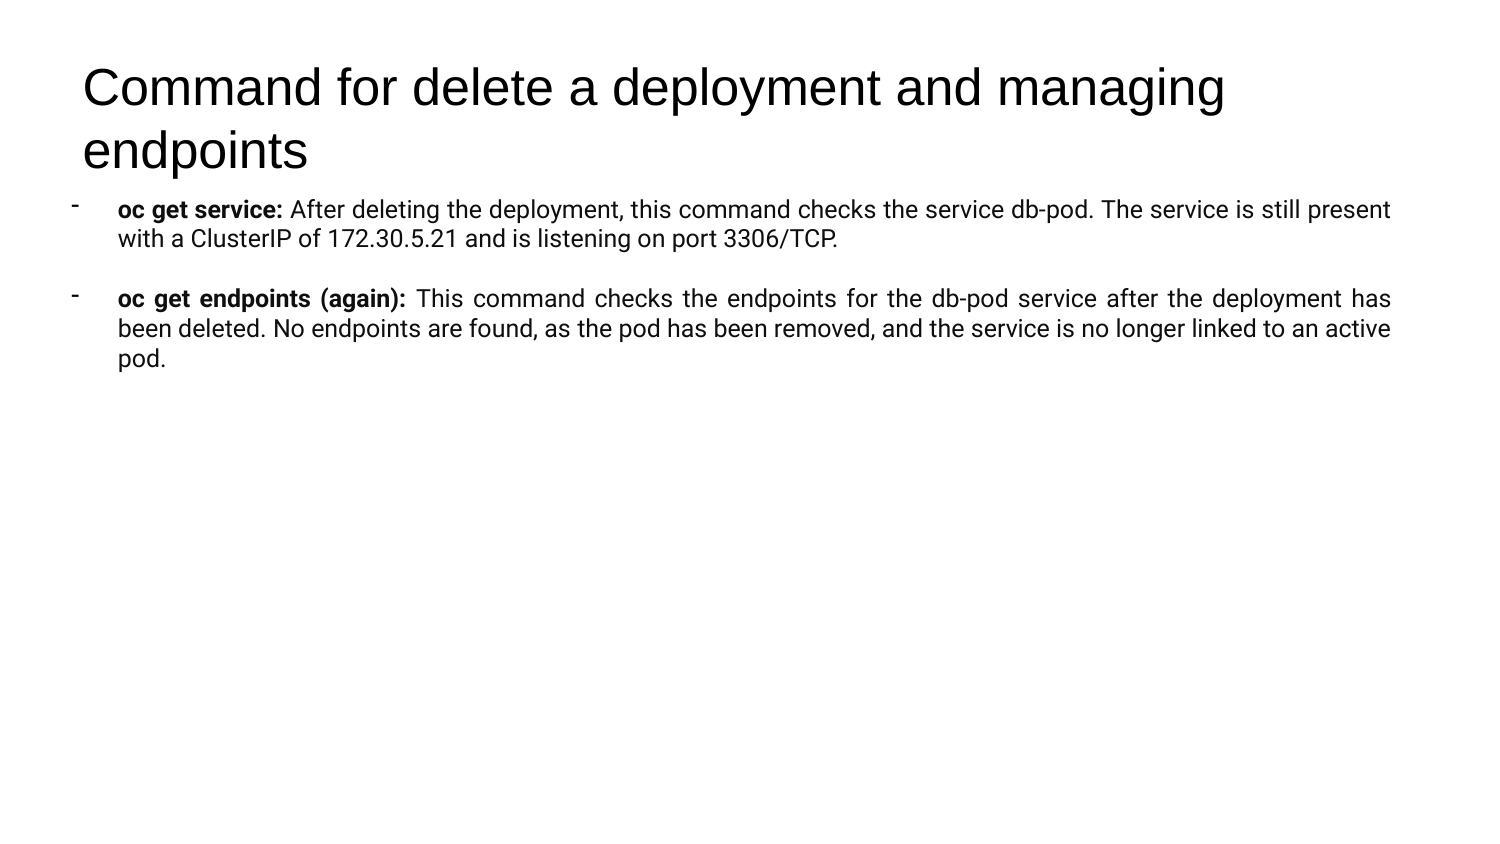

# Command for delete a deployment and managing endpoints

oc get service: After deleting the deployment, this command checks the service db-pod. The service is still present with a ClusterIP of 172.30.5.21 and is listening on port 3306/TCP.

oc get endpoints (again): This command checks the endpoints for the db-pod service after the deployment has been deleted. No endpoints are found, as the pod has been removed, and the service is no longer linked to an active pod.